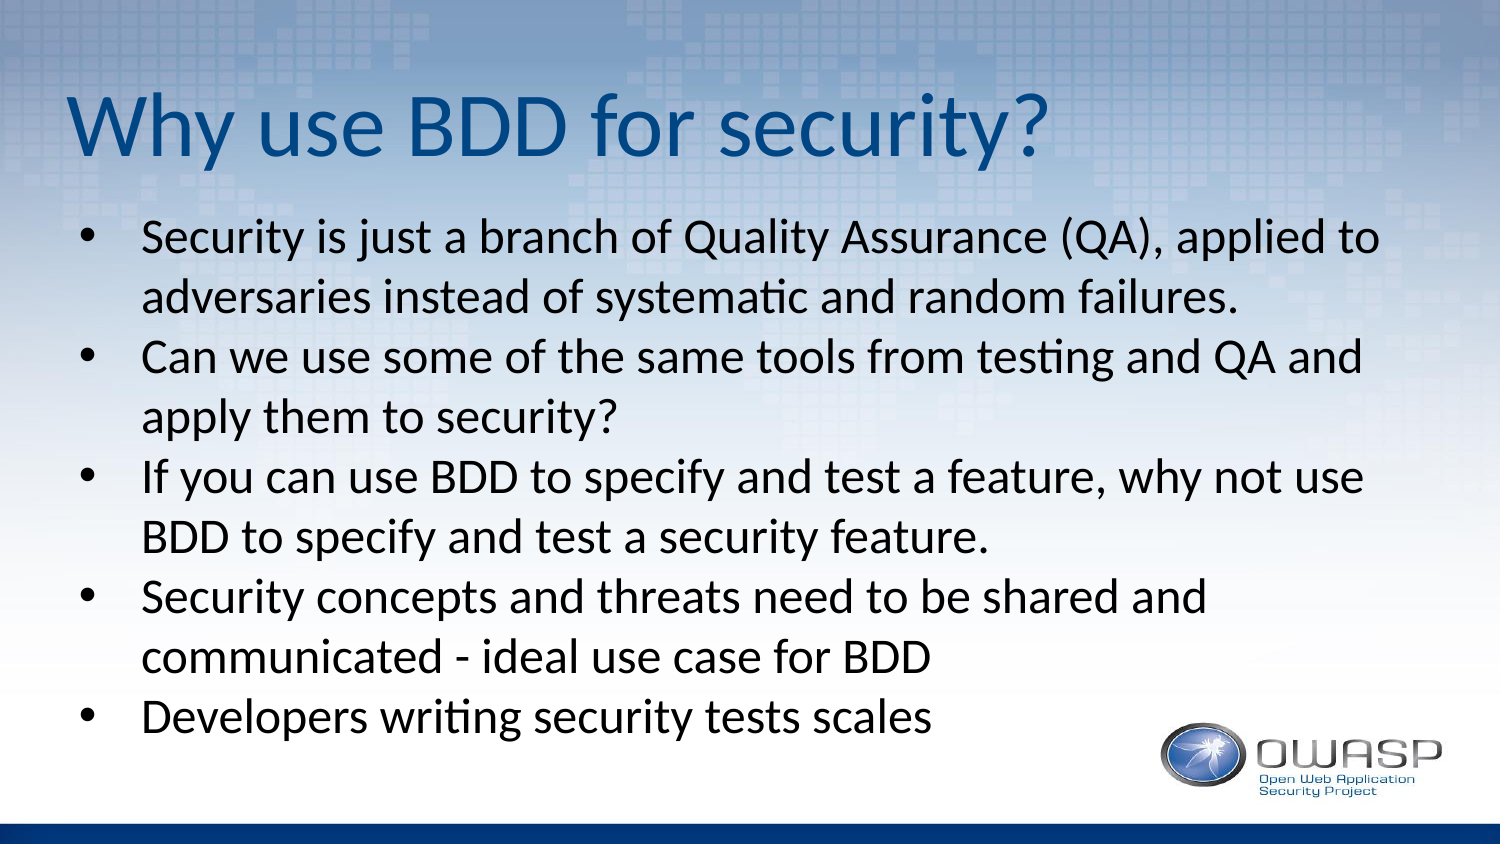

# Why use BDD for security?
Security is just a branch of Quality Assurance (QA), applied to adversaries instead of systematic and random failures.
Can we use some of the same tools from testing and QA and apply them to security?
If you can use BDD to specify and test a feature, why not use BDD to specify and test a security feature.
Security concepts and threats need to be shared and communicated - ideal use case for BDD
Developers writing security tests scales